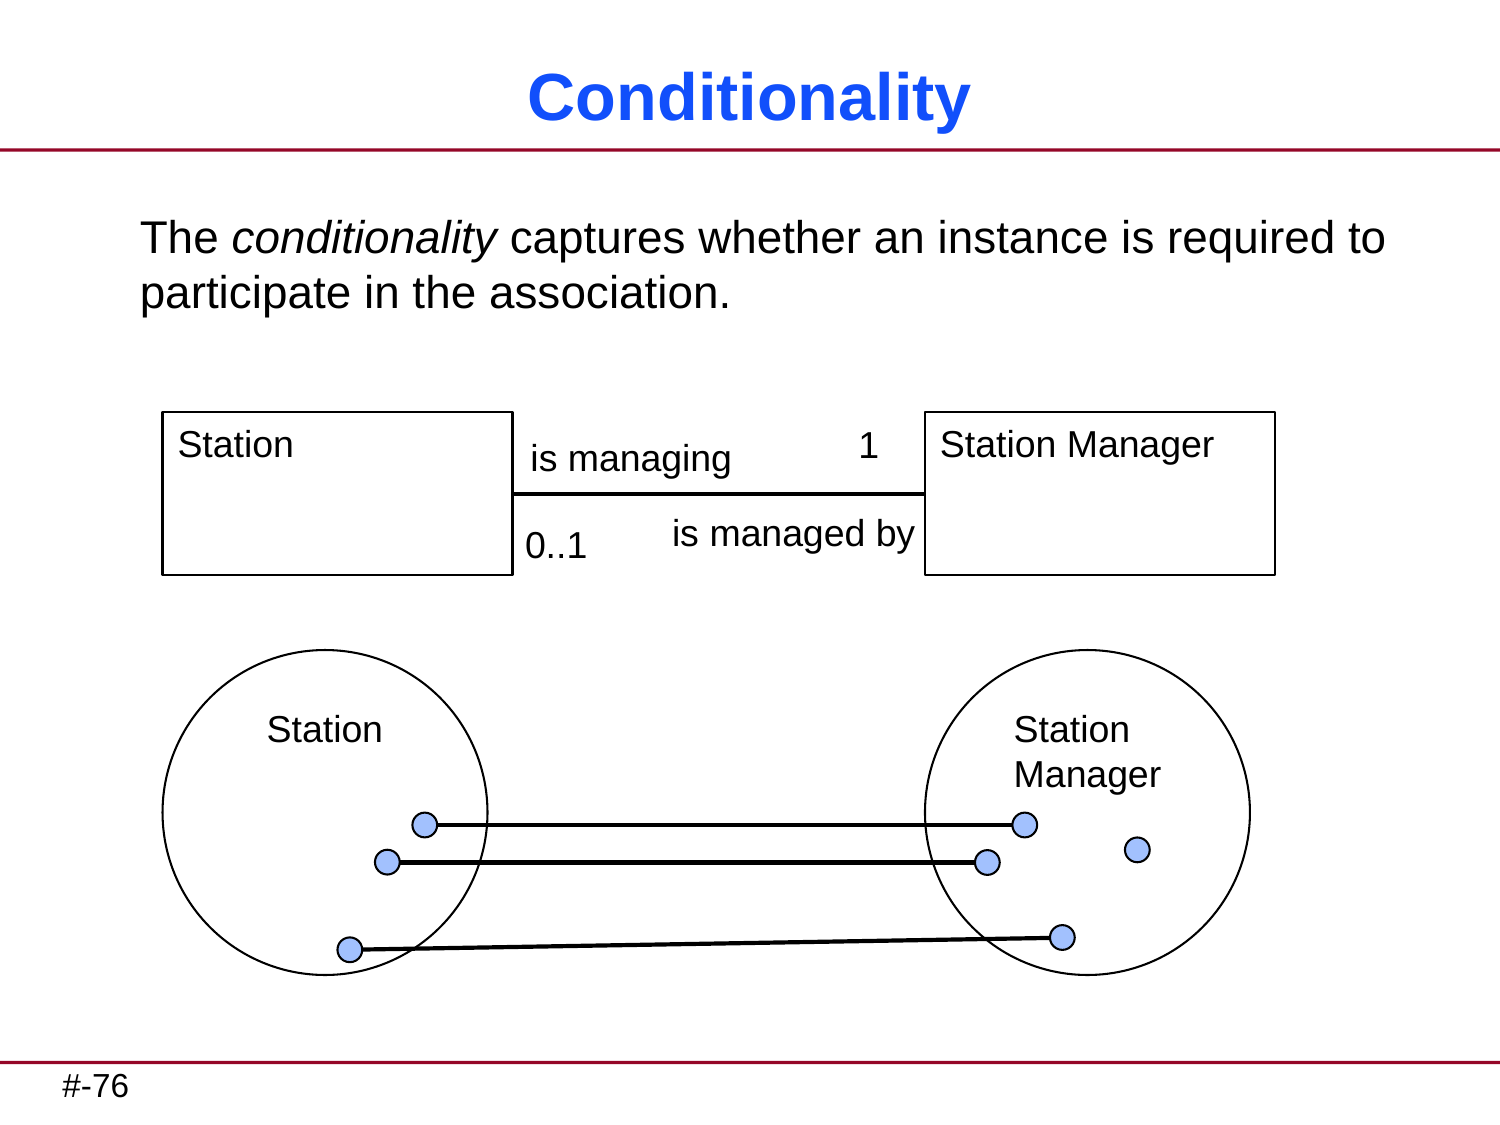

# Conditionality
The conditionality captures whether an instance is required to participate in the association.

Station
1
Station Manager
is managing
is managed by
0..1
Station
Station Manager